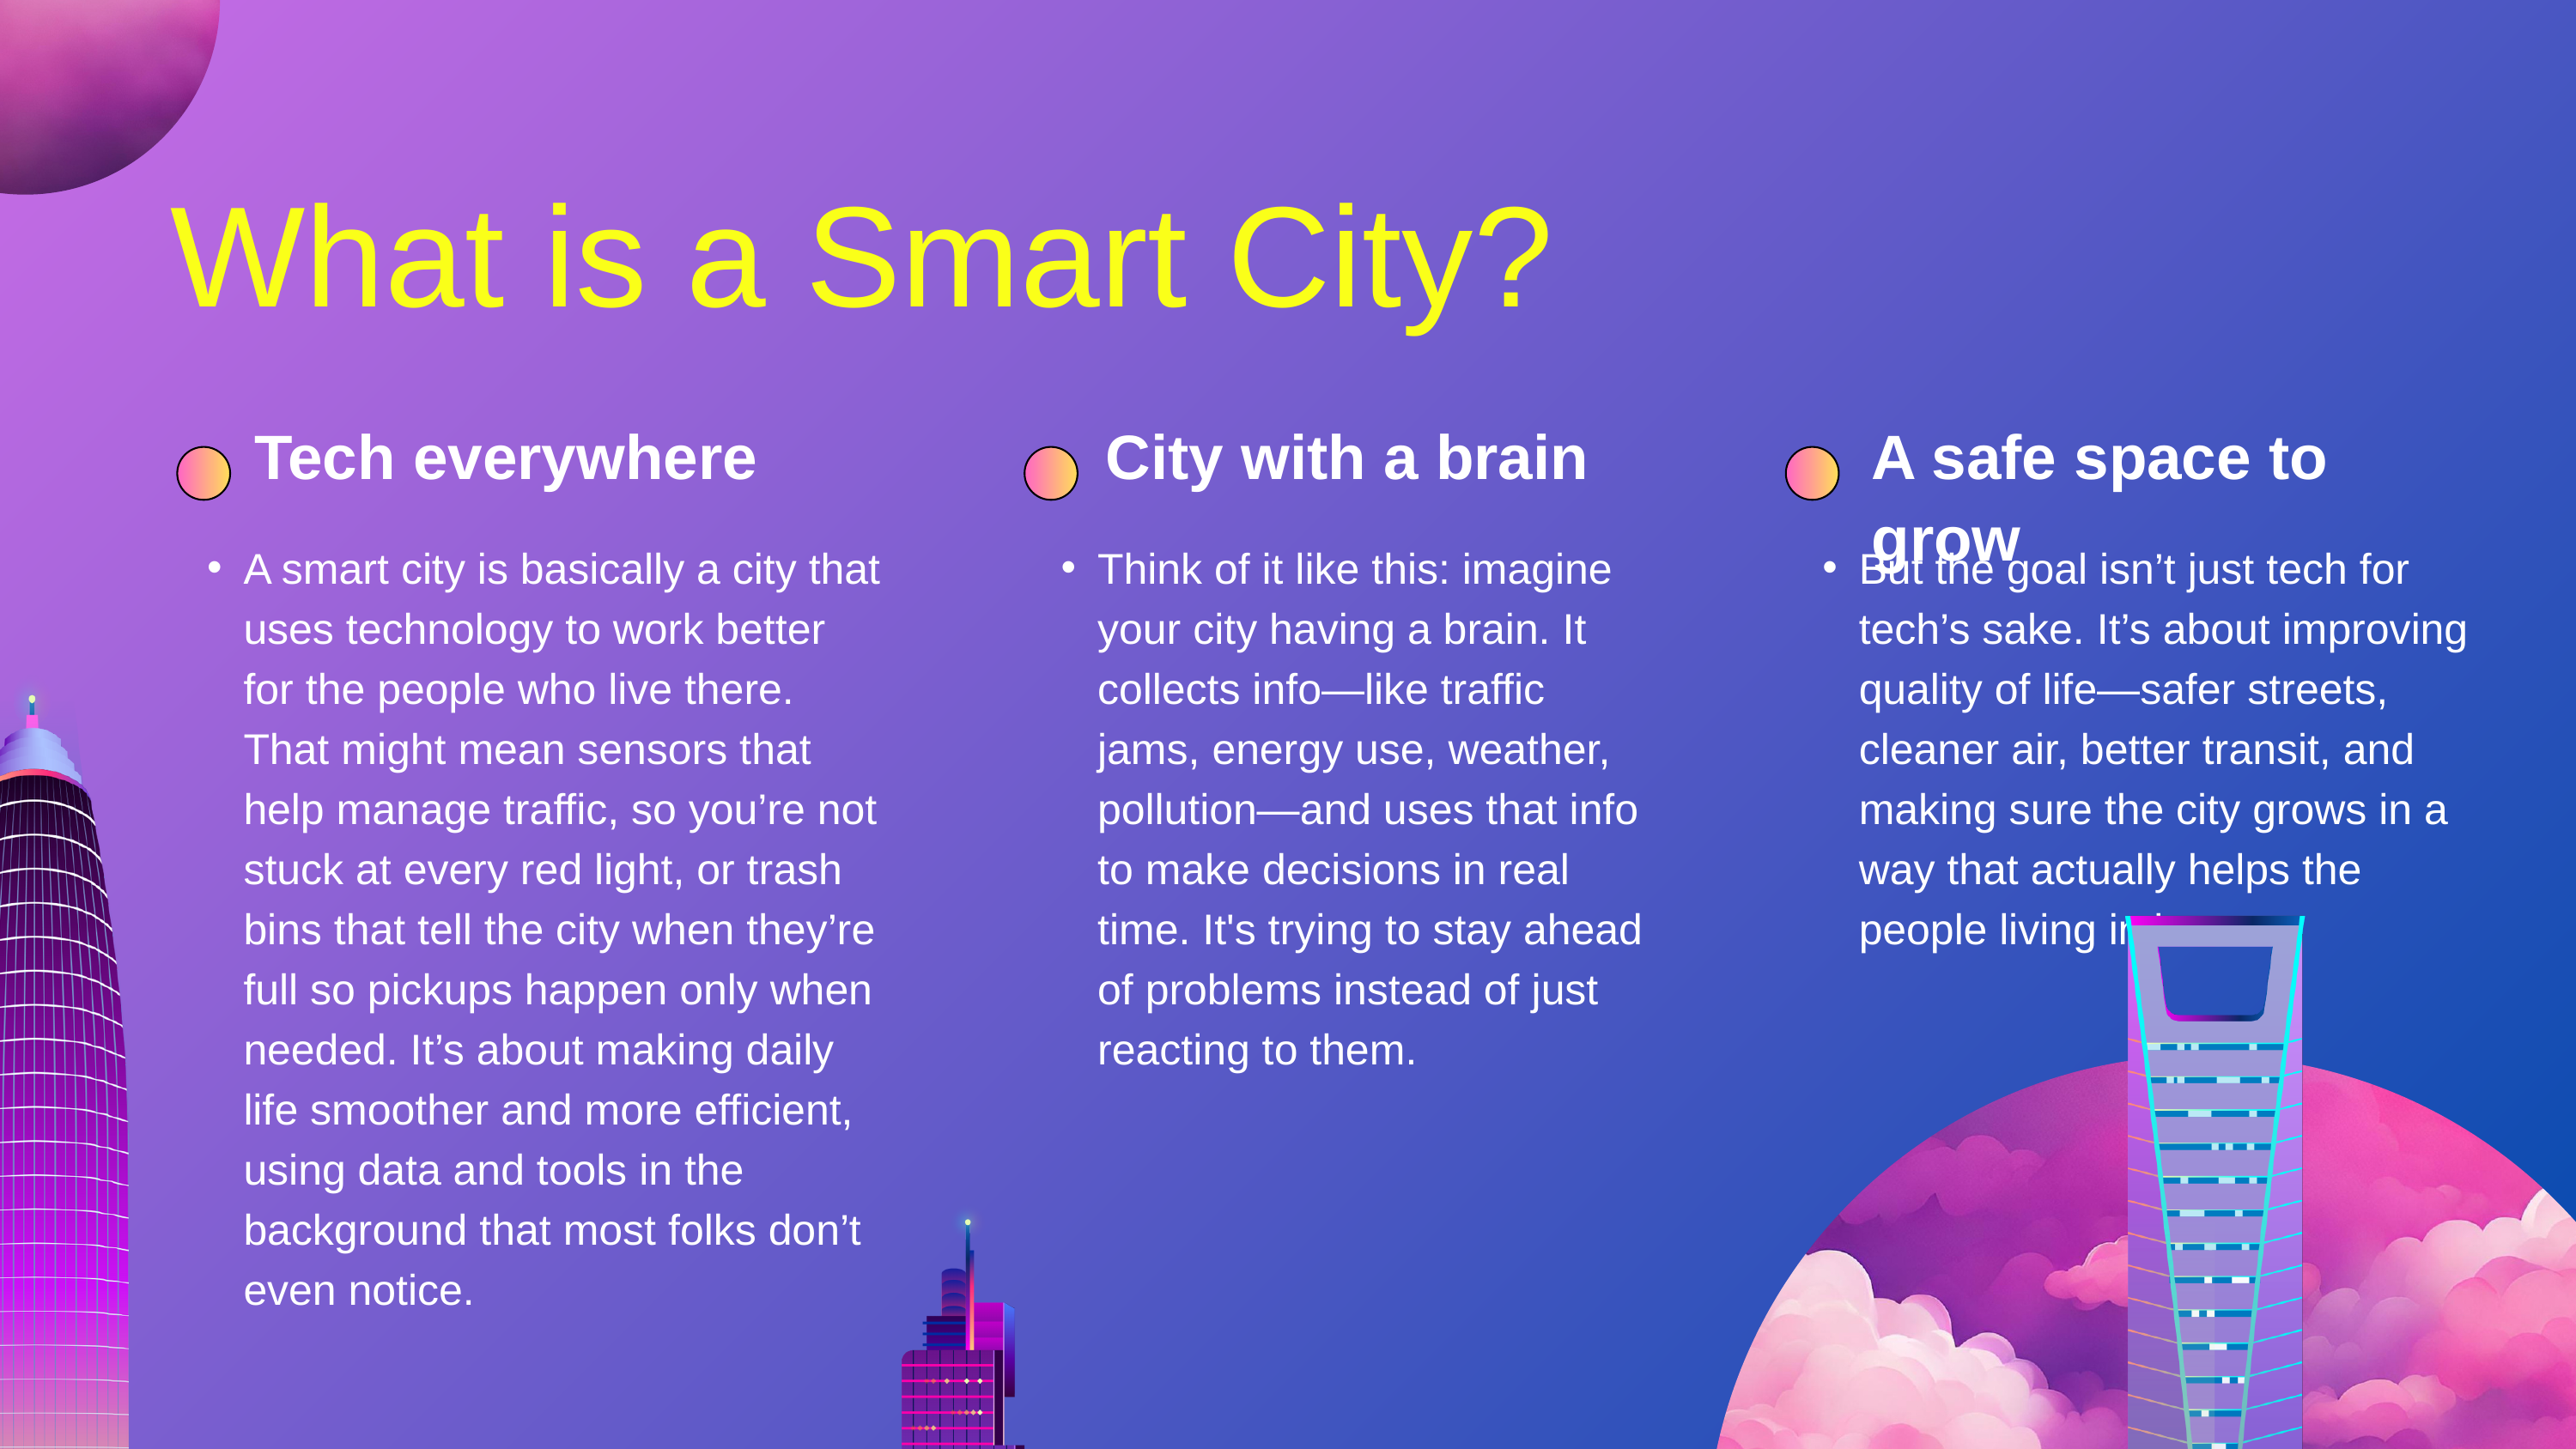

What is a Smart City?
Tech everywhere
City with a brain
A safe space to grow

A smart city is basically a city that uses technology to work better for the people who live there. That might mean sensors that help manage traffic, so you’re not stuck at every red light, or trash bins that tell the city when they’re full so pickups happen only when needed. It’s about making daily life smoother and more efficient, using data and tools in the background that most folks don’t even notice.
Think of it like this: imagine your city having a brain. It collects info—like traffic jams, energy use, weather, pollution—and uses that info to make decisions in real time. It's trying to stay ahead of problems instead of just reacting to them.
But the goal isn’t just tech for tech’s sake. It’s about improving quality of life—safer streets, cleaner air, better transit, and making sure the city grows in a way that actually helps the people living in it.